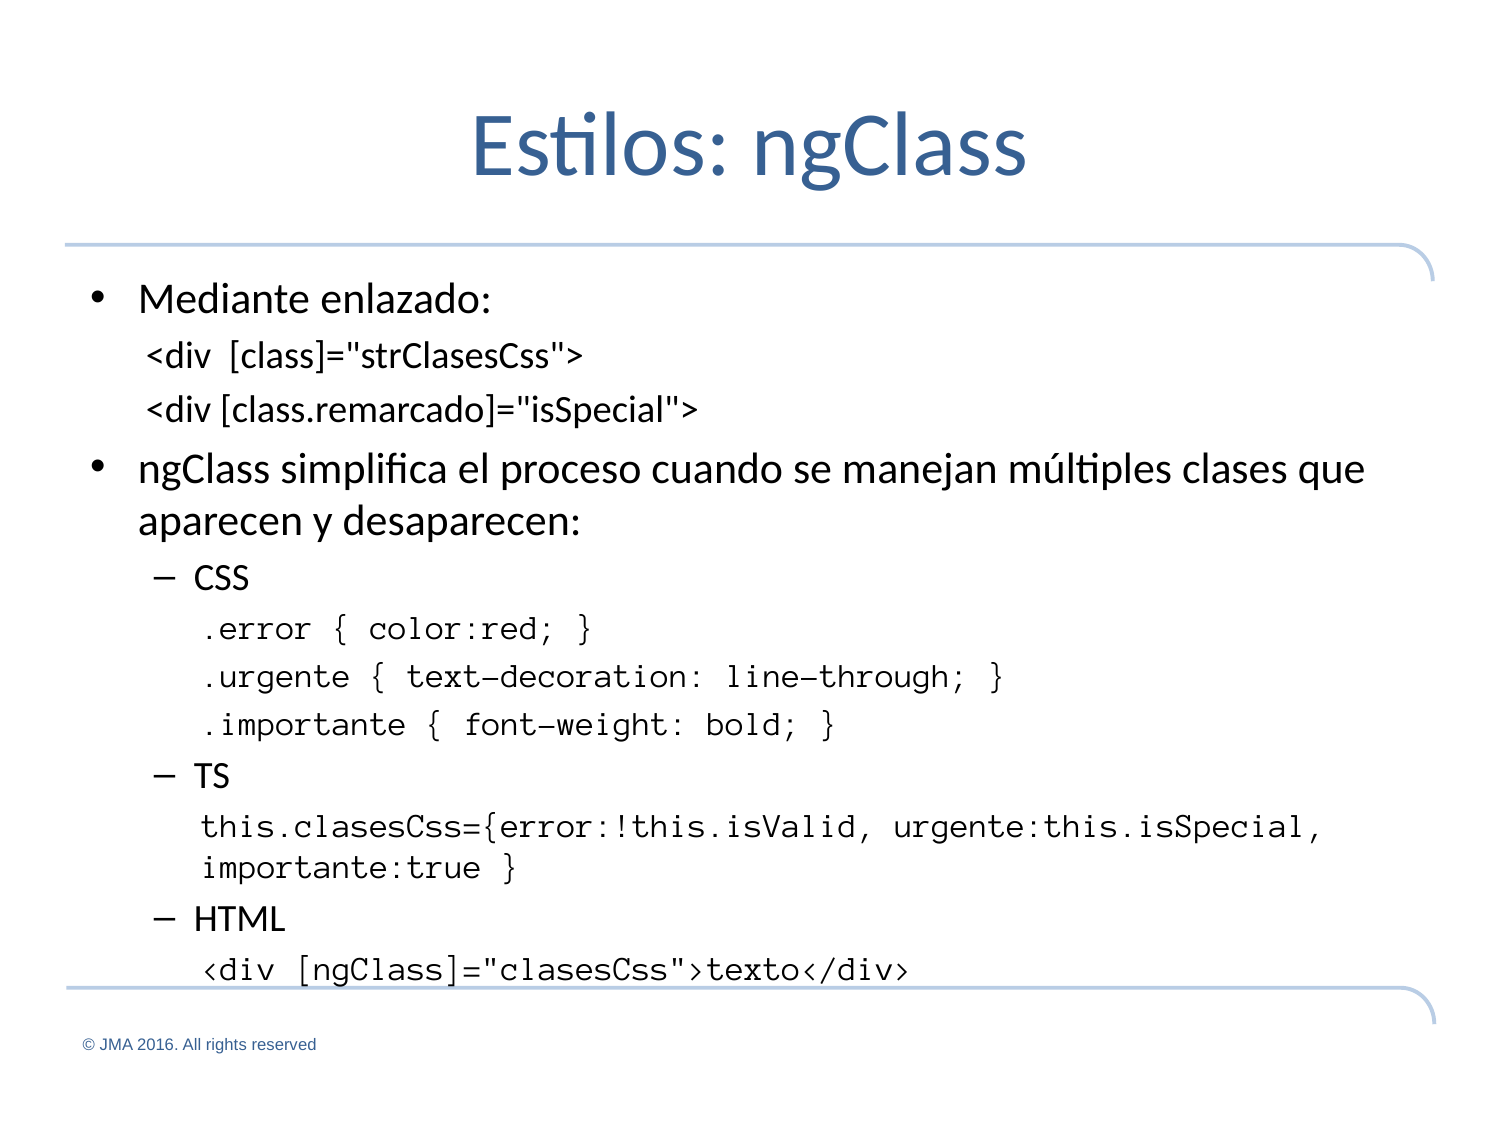

# Estilos: ngClass
Mediante enlazado:
<div  [class]="strClasesCss">
<div [class.remarcado]="isSpecial">
ngClass simplifica el proceso cuando se manejan múltiples clases que aparecen y desaparecen:
CSS
.error { color:red; }
.urgente { text-decoration: line-through; }
.importante { font-weight: bold; }
TS
this.clasesCss={error:!this.isValid, urgente:this.isSpecial, importante:true }
HTML
<div [ngClass]="clasesCss">texto</div>